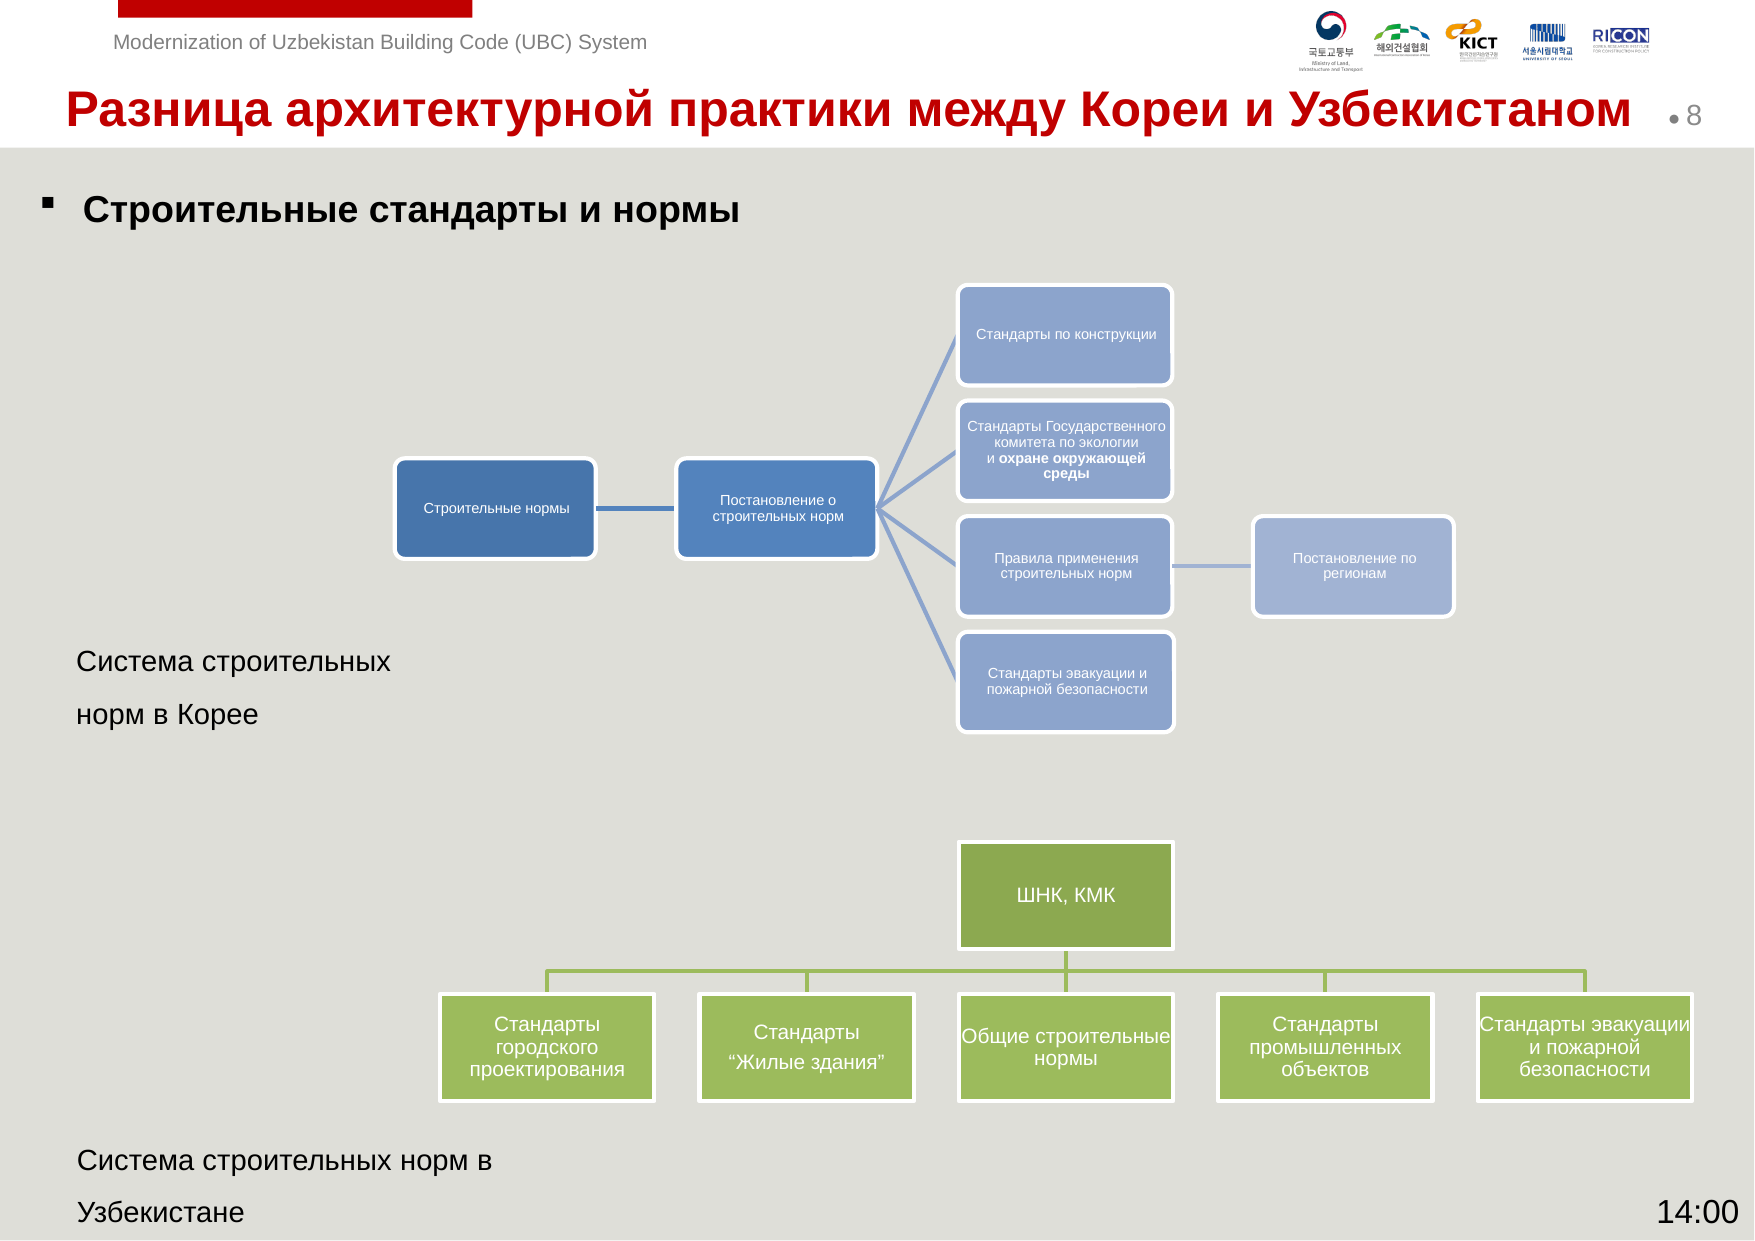

Разница архитектурной практики между Кореи и Узбекистаном
Строительные стандарты и нормы

Строительные нормы

Постановление о строительных норм

Стандарты по конструкции

Стандарты Государственного комитета по экологии и охране окружающей среды

Правила применения строительных норм

Постановление по регионам

Стандарты эвакуации и пожарной безопасности
Система строительных норм в Корее
ШНК, КМК
Стандарты городского проектирования
Стандарты
“Жилые здания”
Общие строительные нормы
Стандарты промышленных объектов
Стандарты эвакуации и пожарной безопасности
Система строительных норм в Узбекистане
14:00